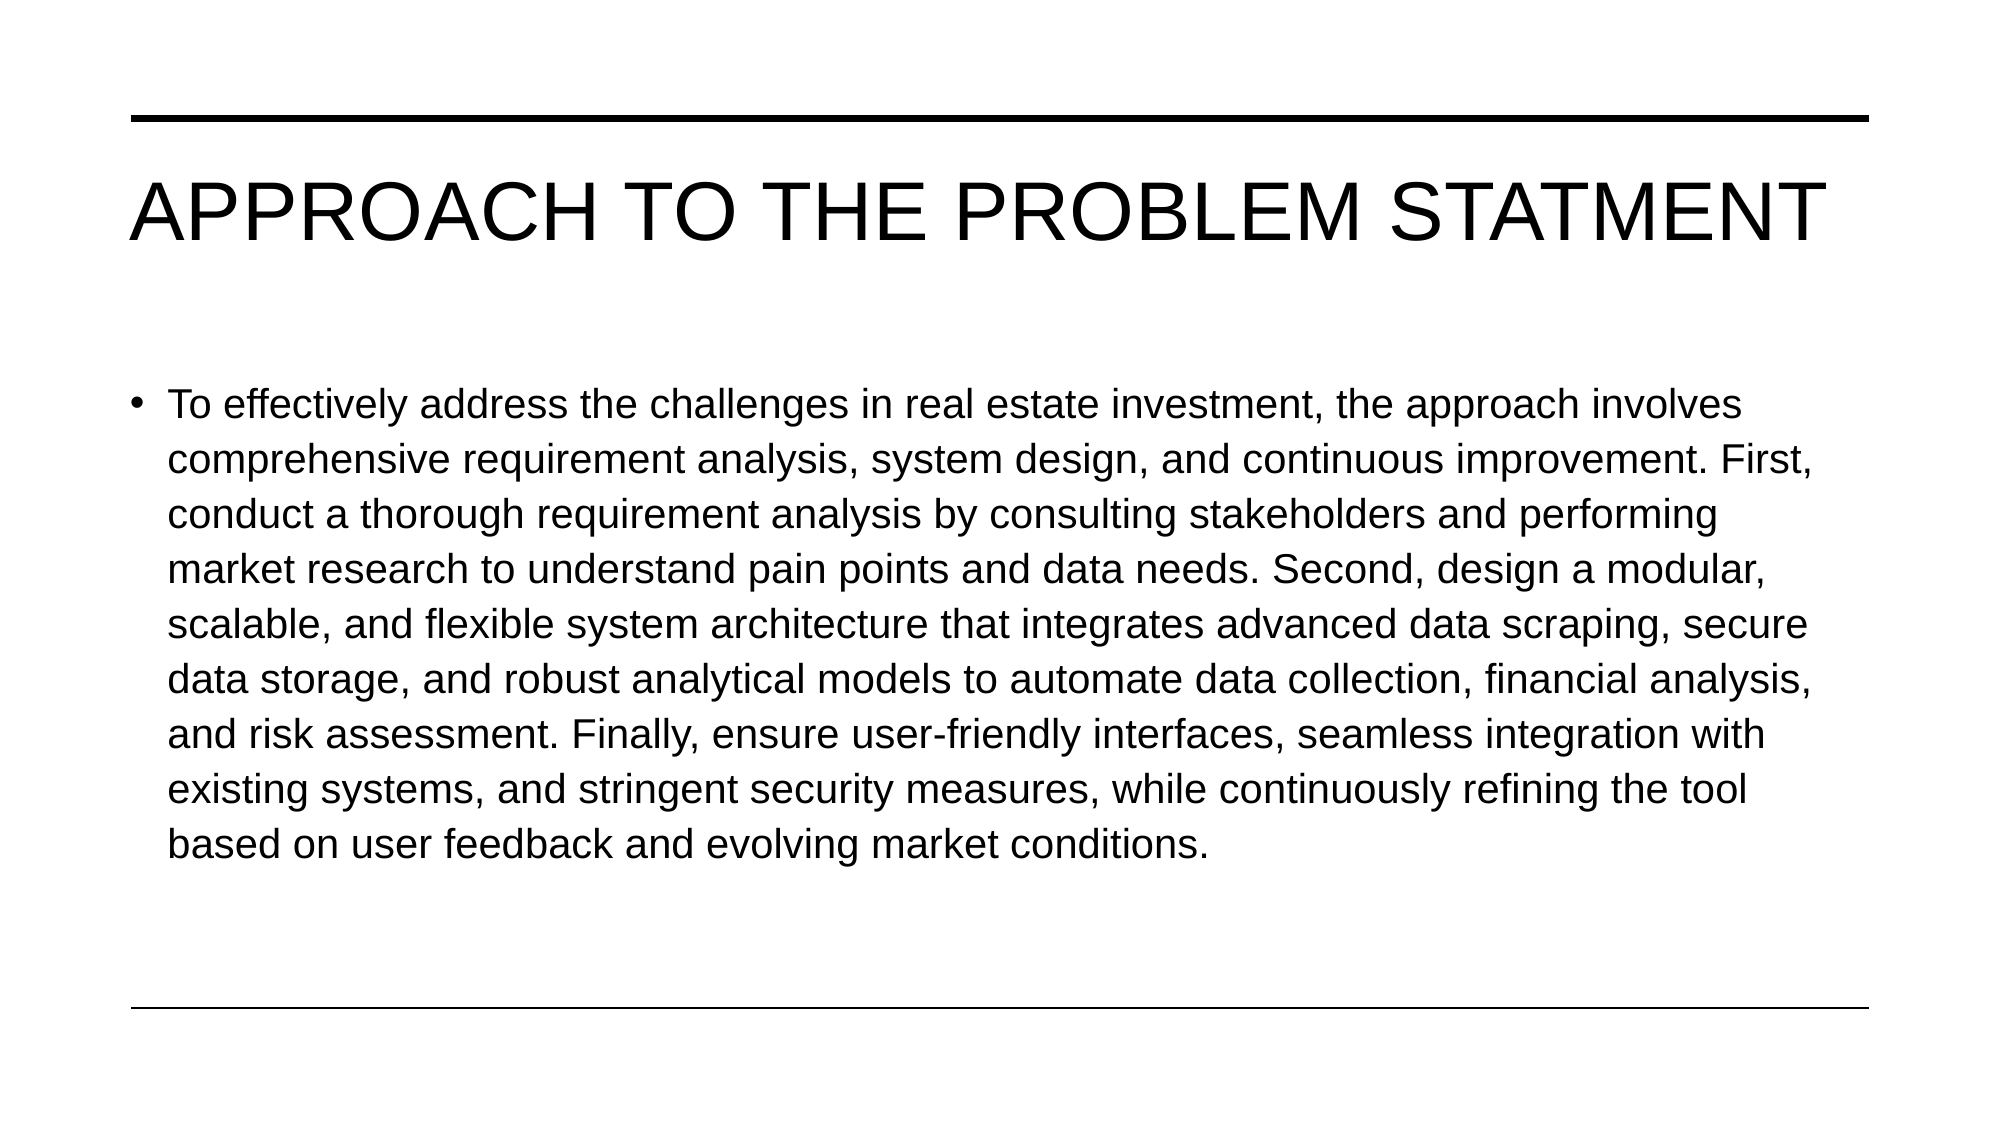

# Approach to the problem statment
To effectively address the challenges in real estate investment, the approach involves comprehensive requirement analysis, system design, and continuous improvement. First, conduct a thorough requirement analysis by consulting stakeholders and performing market research to understand pain points and data needs. Second, design a modular, scalable, and flexible system architecture that integrates advanced data scraping, secure data storage, and robust analytical models to automate data collection, financial analysis, and risk assessment. Finally, ensure user-friendly interfaces, seamless integration with existing systems, and stringent security measures, while continuously refining the tool based on user feedback and evolving market conditions.